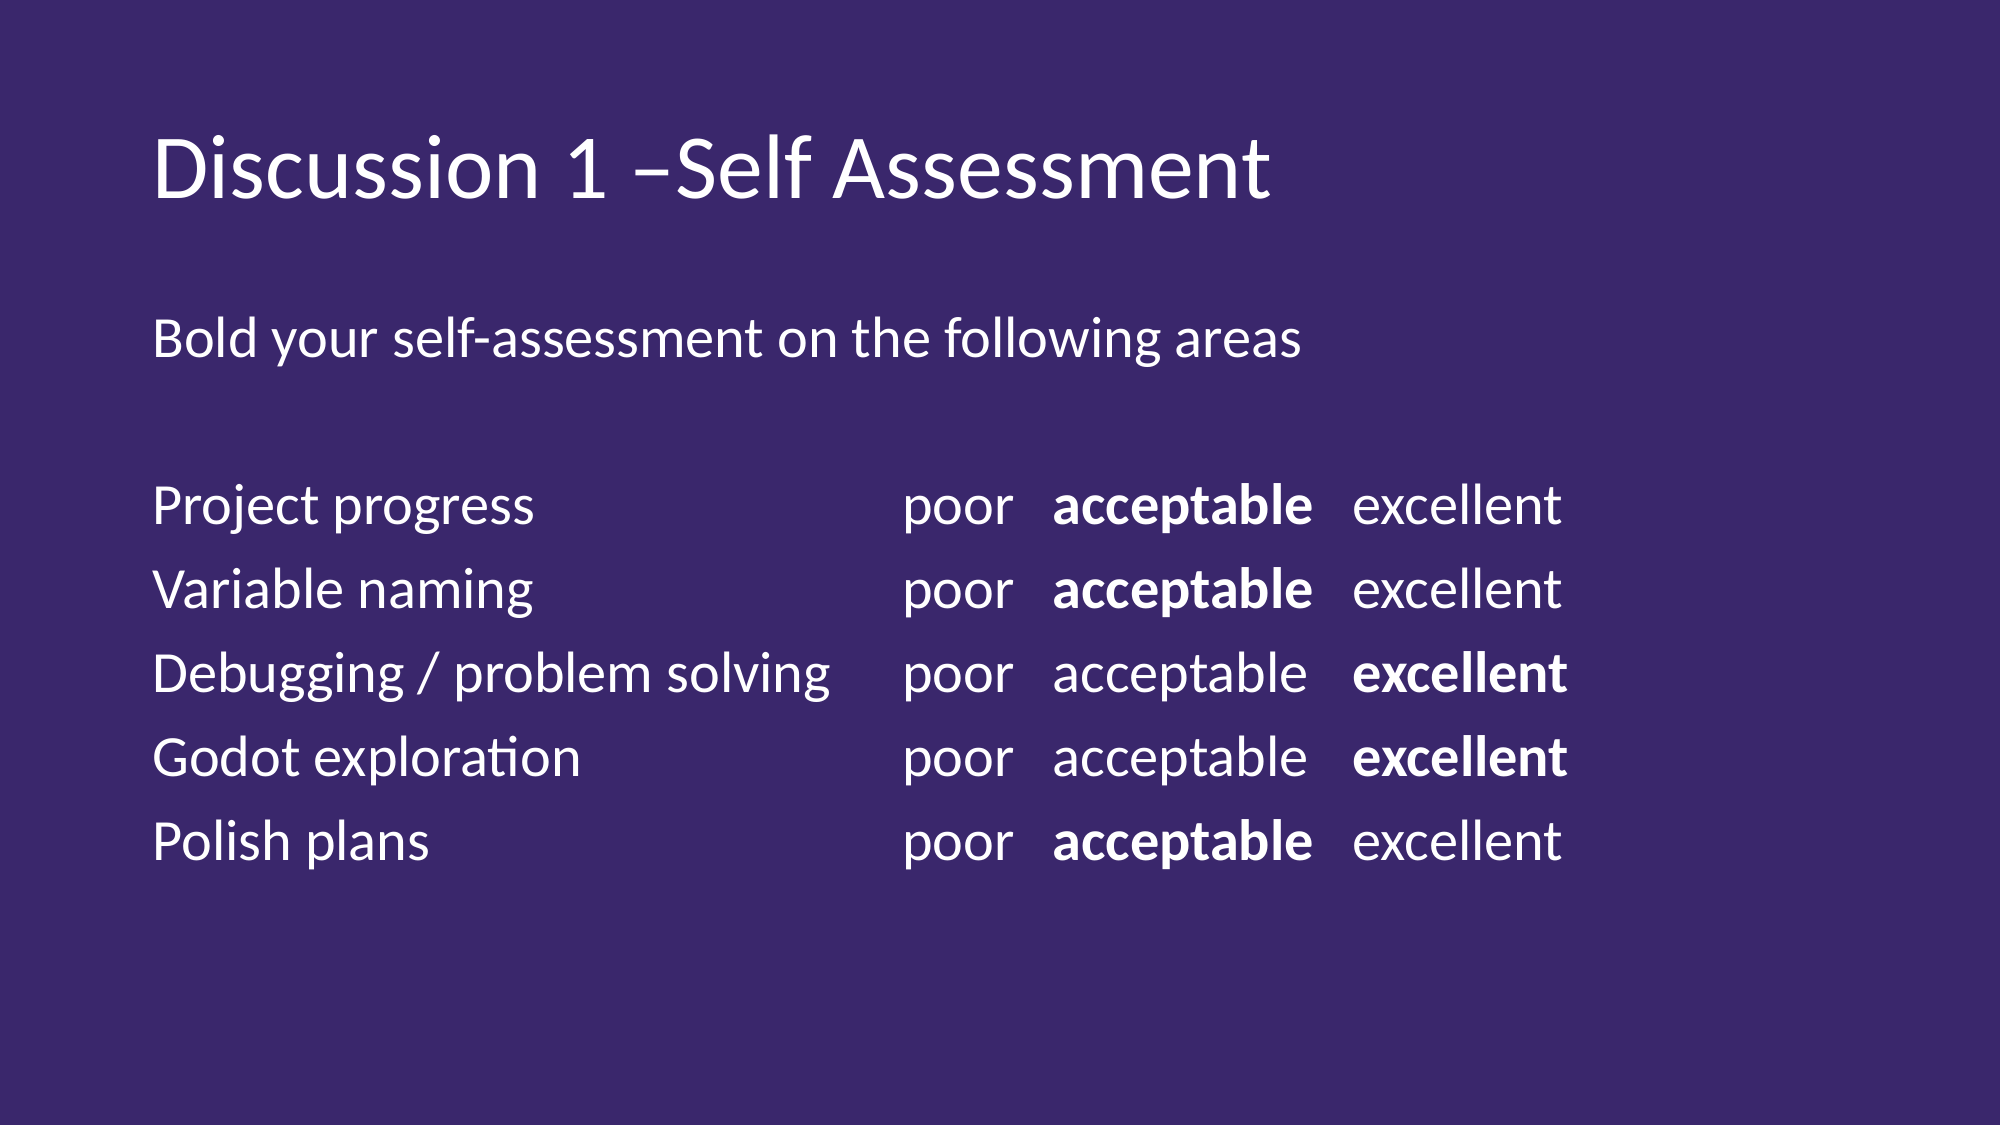

# Discussion 1 –Self Assessment
Bold your self-assessment on the following areas

Project progress			poor	acceptable	excellent
Variable naming			poor	acceptable	excellent
Debugging / problem solving	poor	acceptable	excellent
Godot exploration			poor	acceptable	excellent
Polish plans				poor	acceptable	excellent